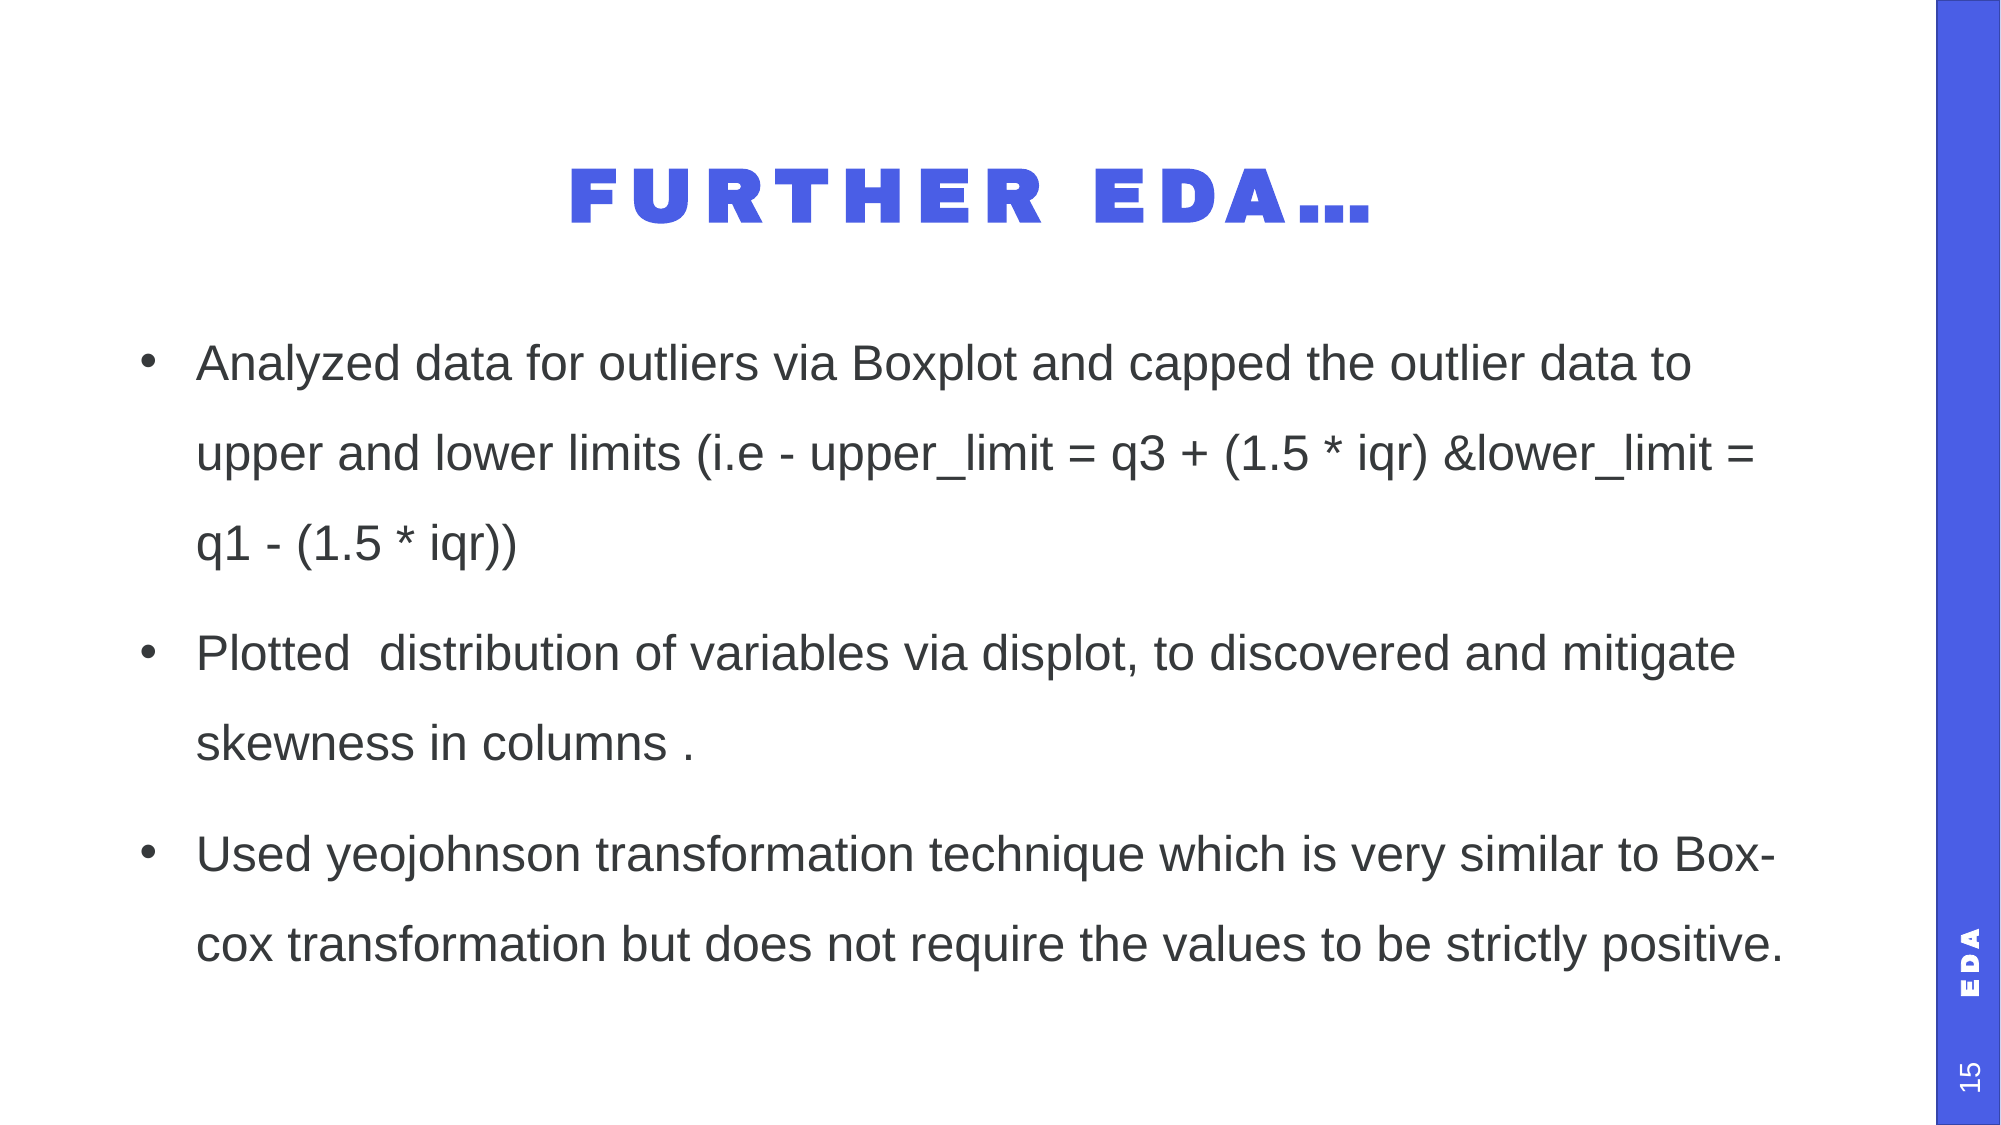

# Further EDA…
Analyzed data for outliers via Boxplot and capped the outlier data to upper and lower limits (i.e - upper_limit = q3 + (1.5 * iqr) &lower_limit = q1 - (1.5 * iqr))
Plotted  distribution of variables via displot, to discovered and mitigate skewness in columns .
Used yeojohnson transformation technique which is very similar to Box-cox transformation but does not require the values to be strictly positive.

EDA
15